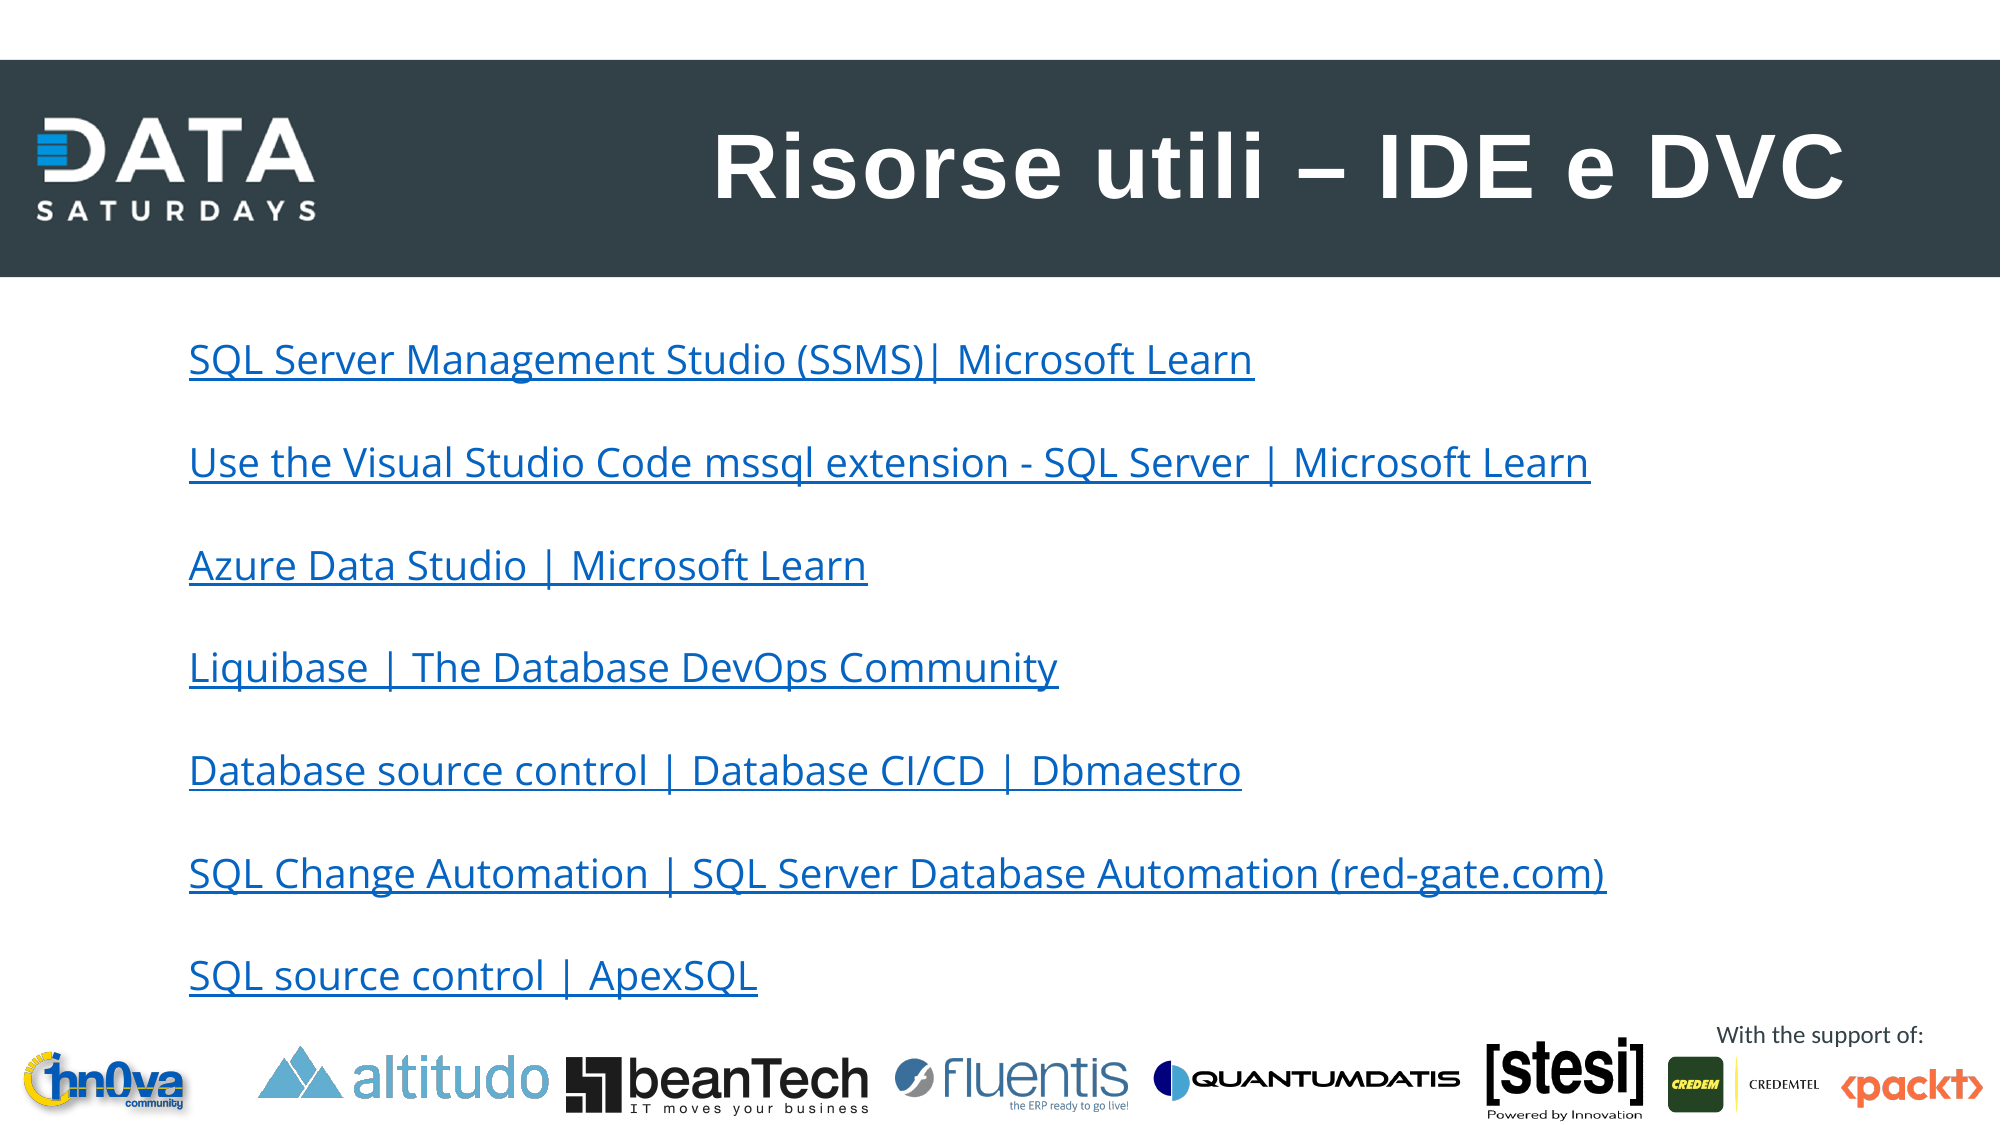

# Risorse utili – IDE e DVC
SQL Server Management Studio (SSMS)| Microsoft Learn
Use the Visual Studio Code mssql extension - SQL Server | Microsoft Learn
Azure Data Studio | Microsoft Learn
Liquibase | The Database DevOps Community
Database source control | Database CI/CD | Dbmaestro
SQL Change Automation | SQL Server Database Automation (red-gate.com)
SQL source control | ApexSQL